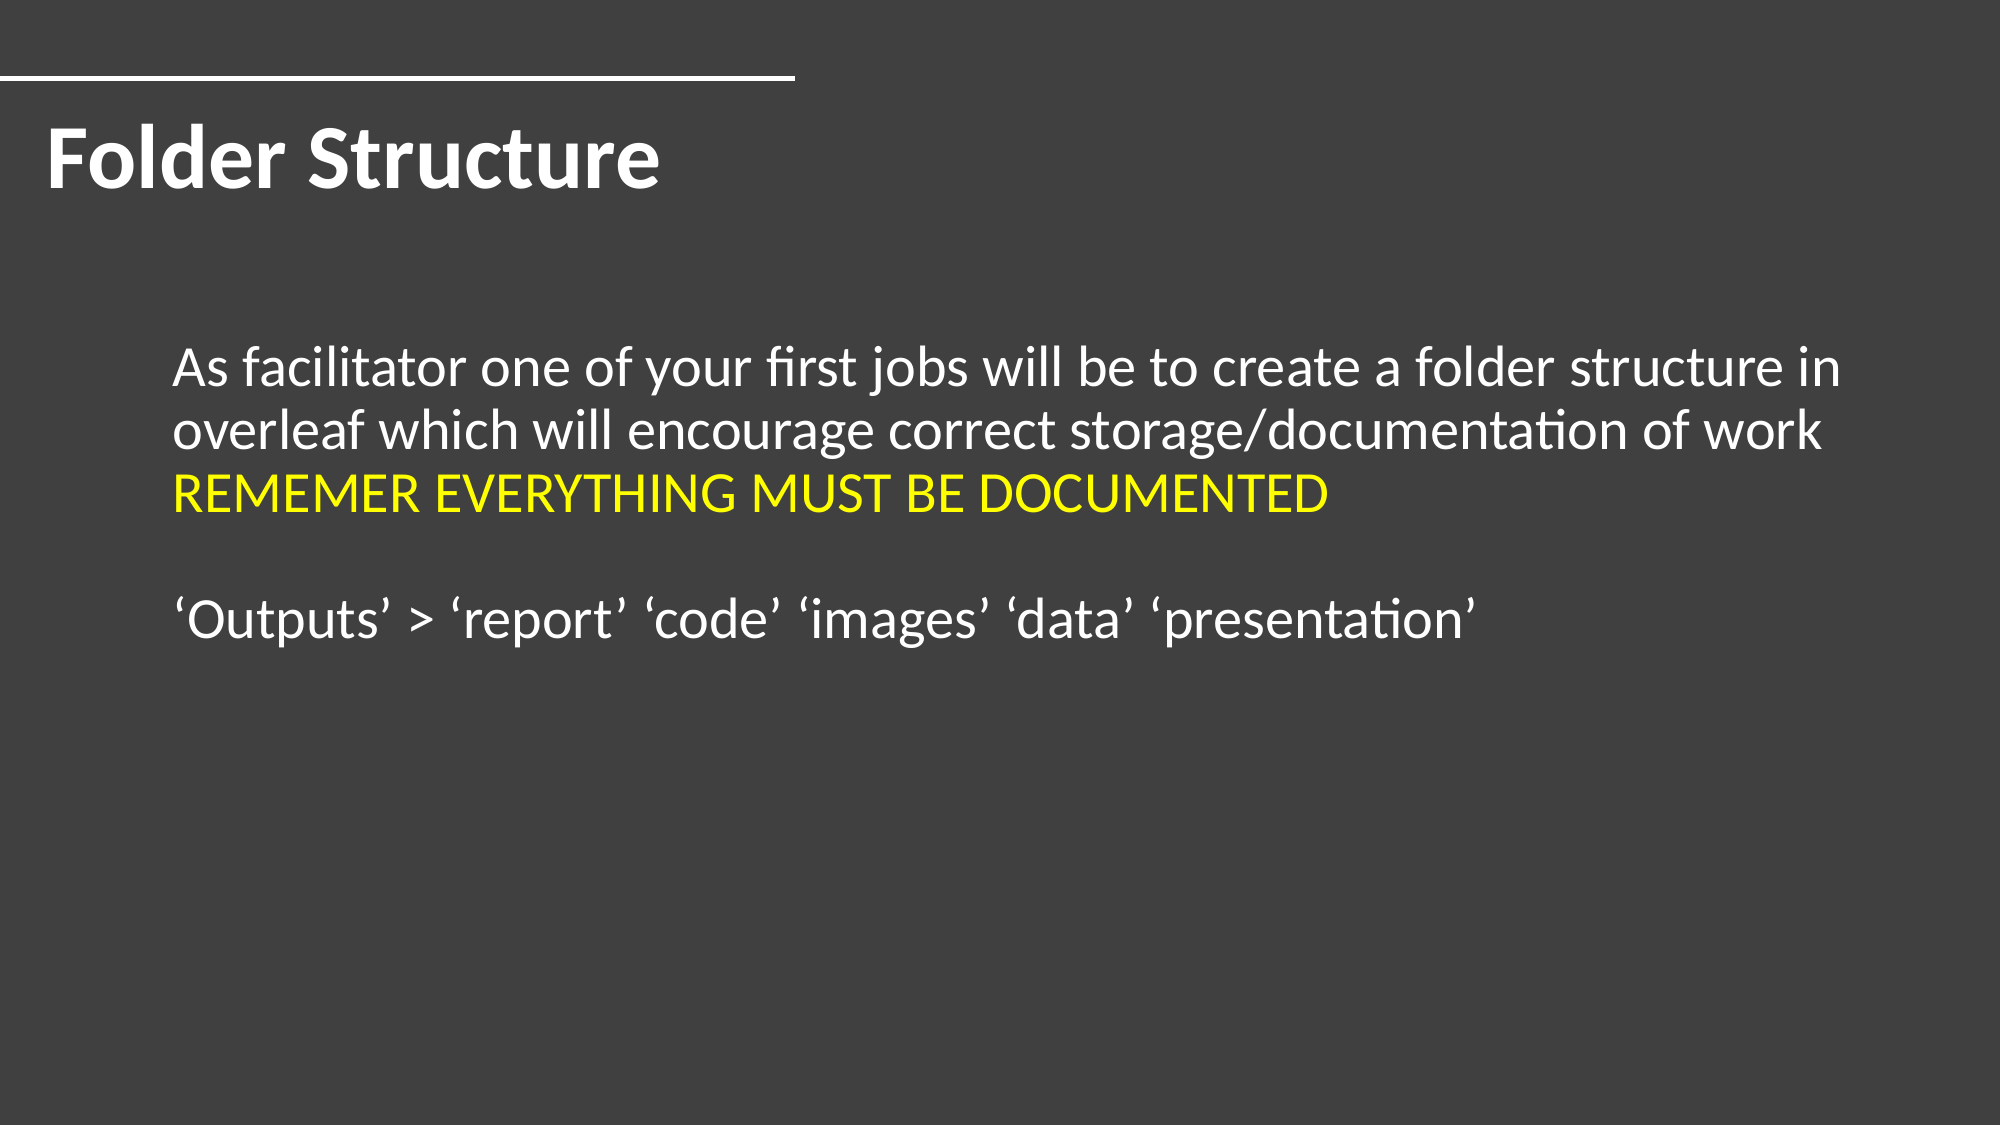

Folder Structure
As facilitator one of your first jobs will be to create a folder structure in overleaf which will encourage correct storage/documentation of work  REMEMER EVERYTHING MUST BE DOCUMENTED

‘Outputs’ > ‘report’ ‘code’ ‘images’ ‘data’ ‘presentation’